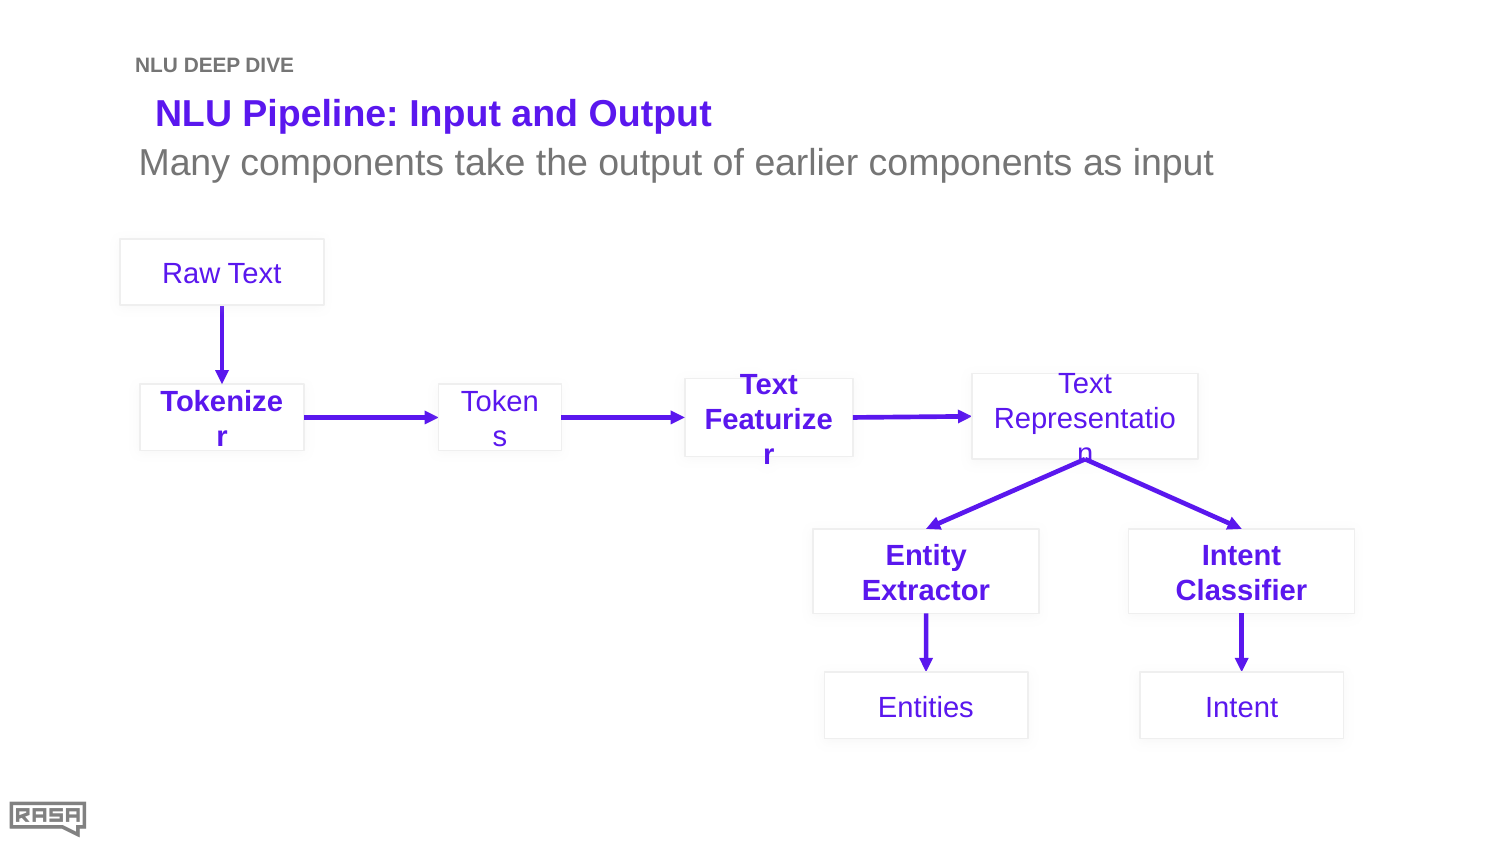

NLU DEEP DIVE
# NLU Pipeline: Input and Output
Many components take the output of earlier components as input

Raw Text
Text Representation
Text Featurizer
Tokenizer
Tokens
Intent Classifier
Entity Extractor
Entities
Intent